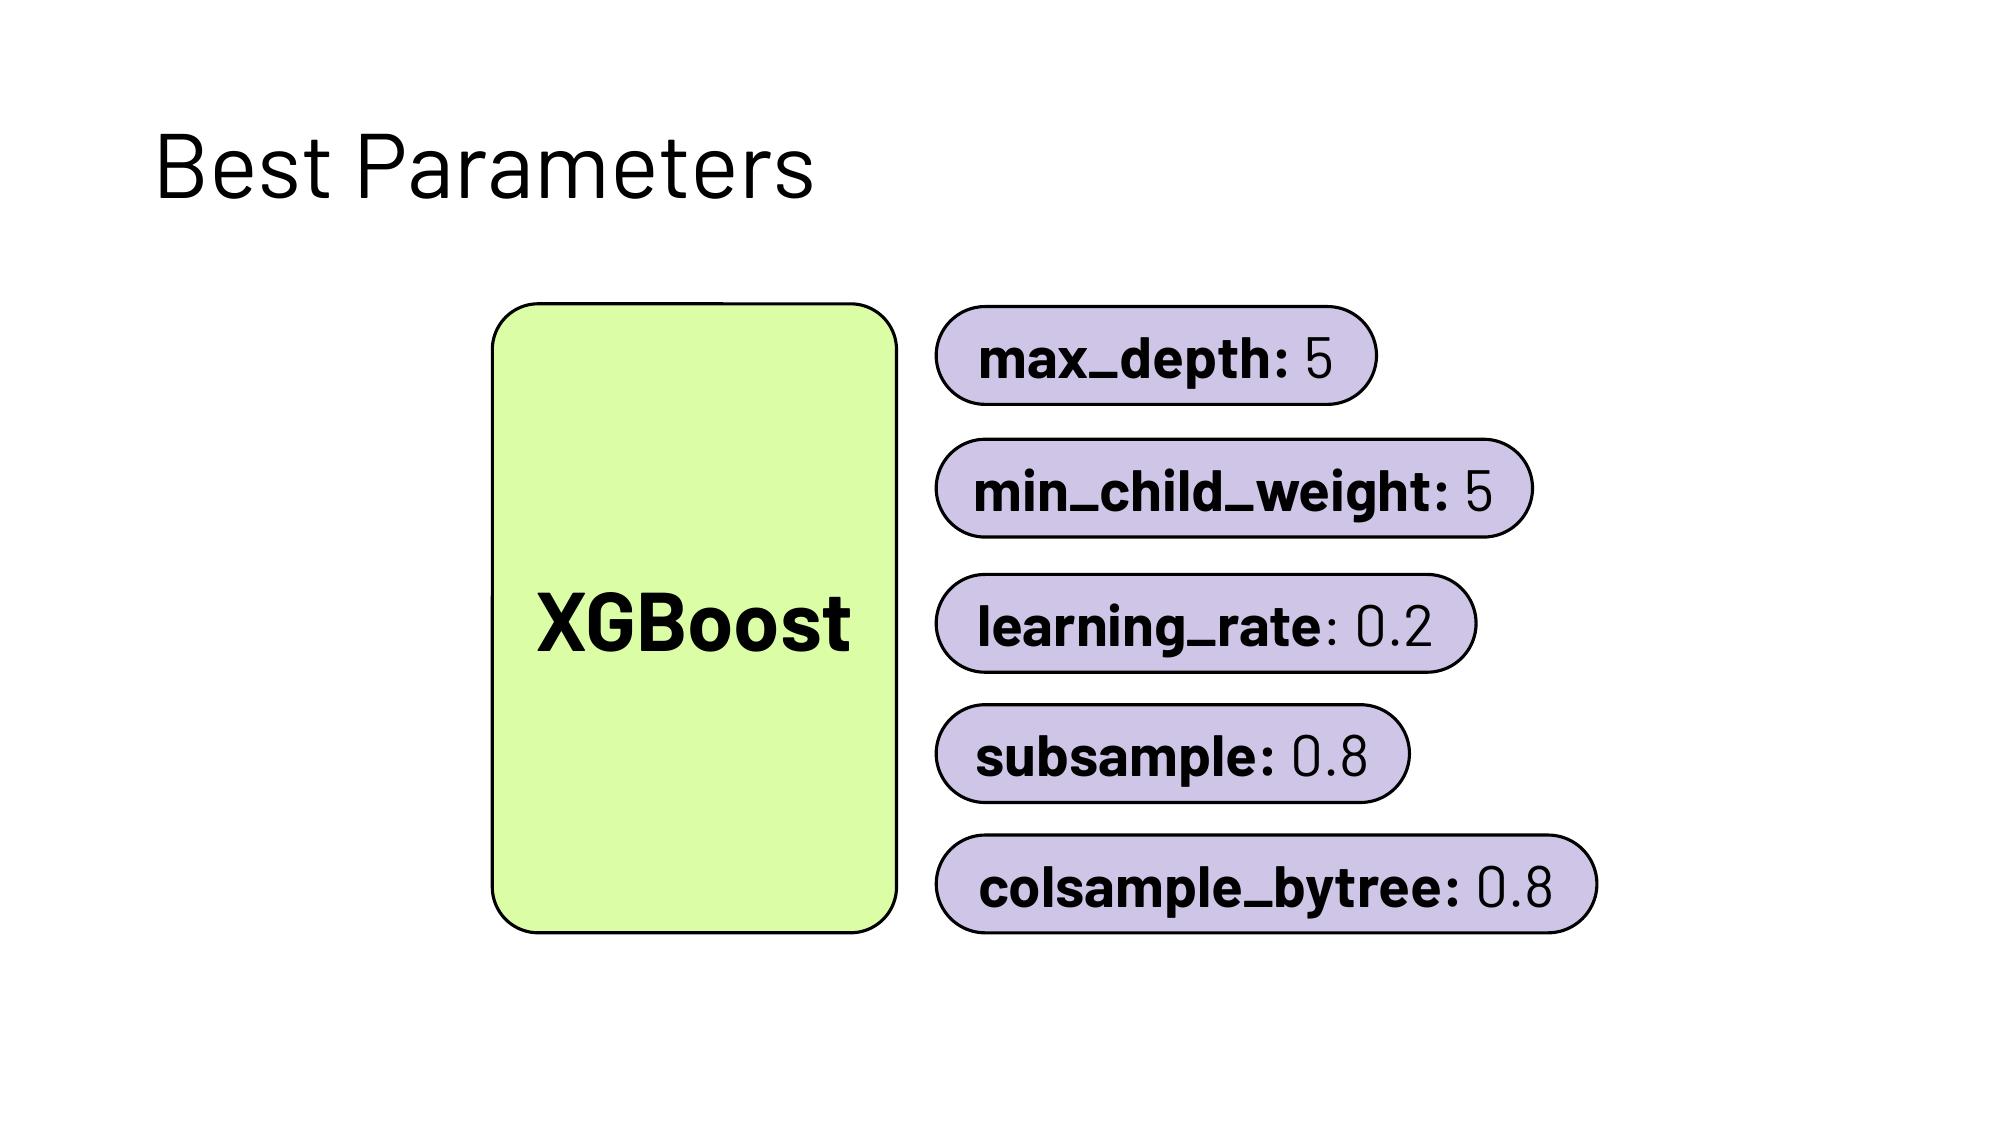

# Best Parameters
XGBoost

max_depth: 5

min_child_weight: 5

learning_rate: 0.2

subsample: 0.8

colsample_bytree: 0.8